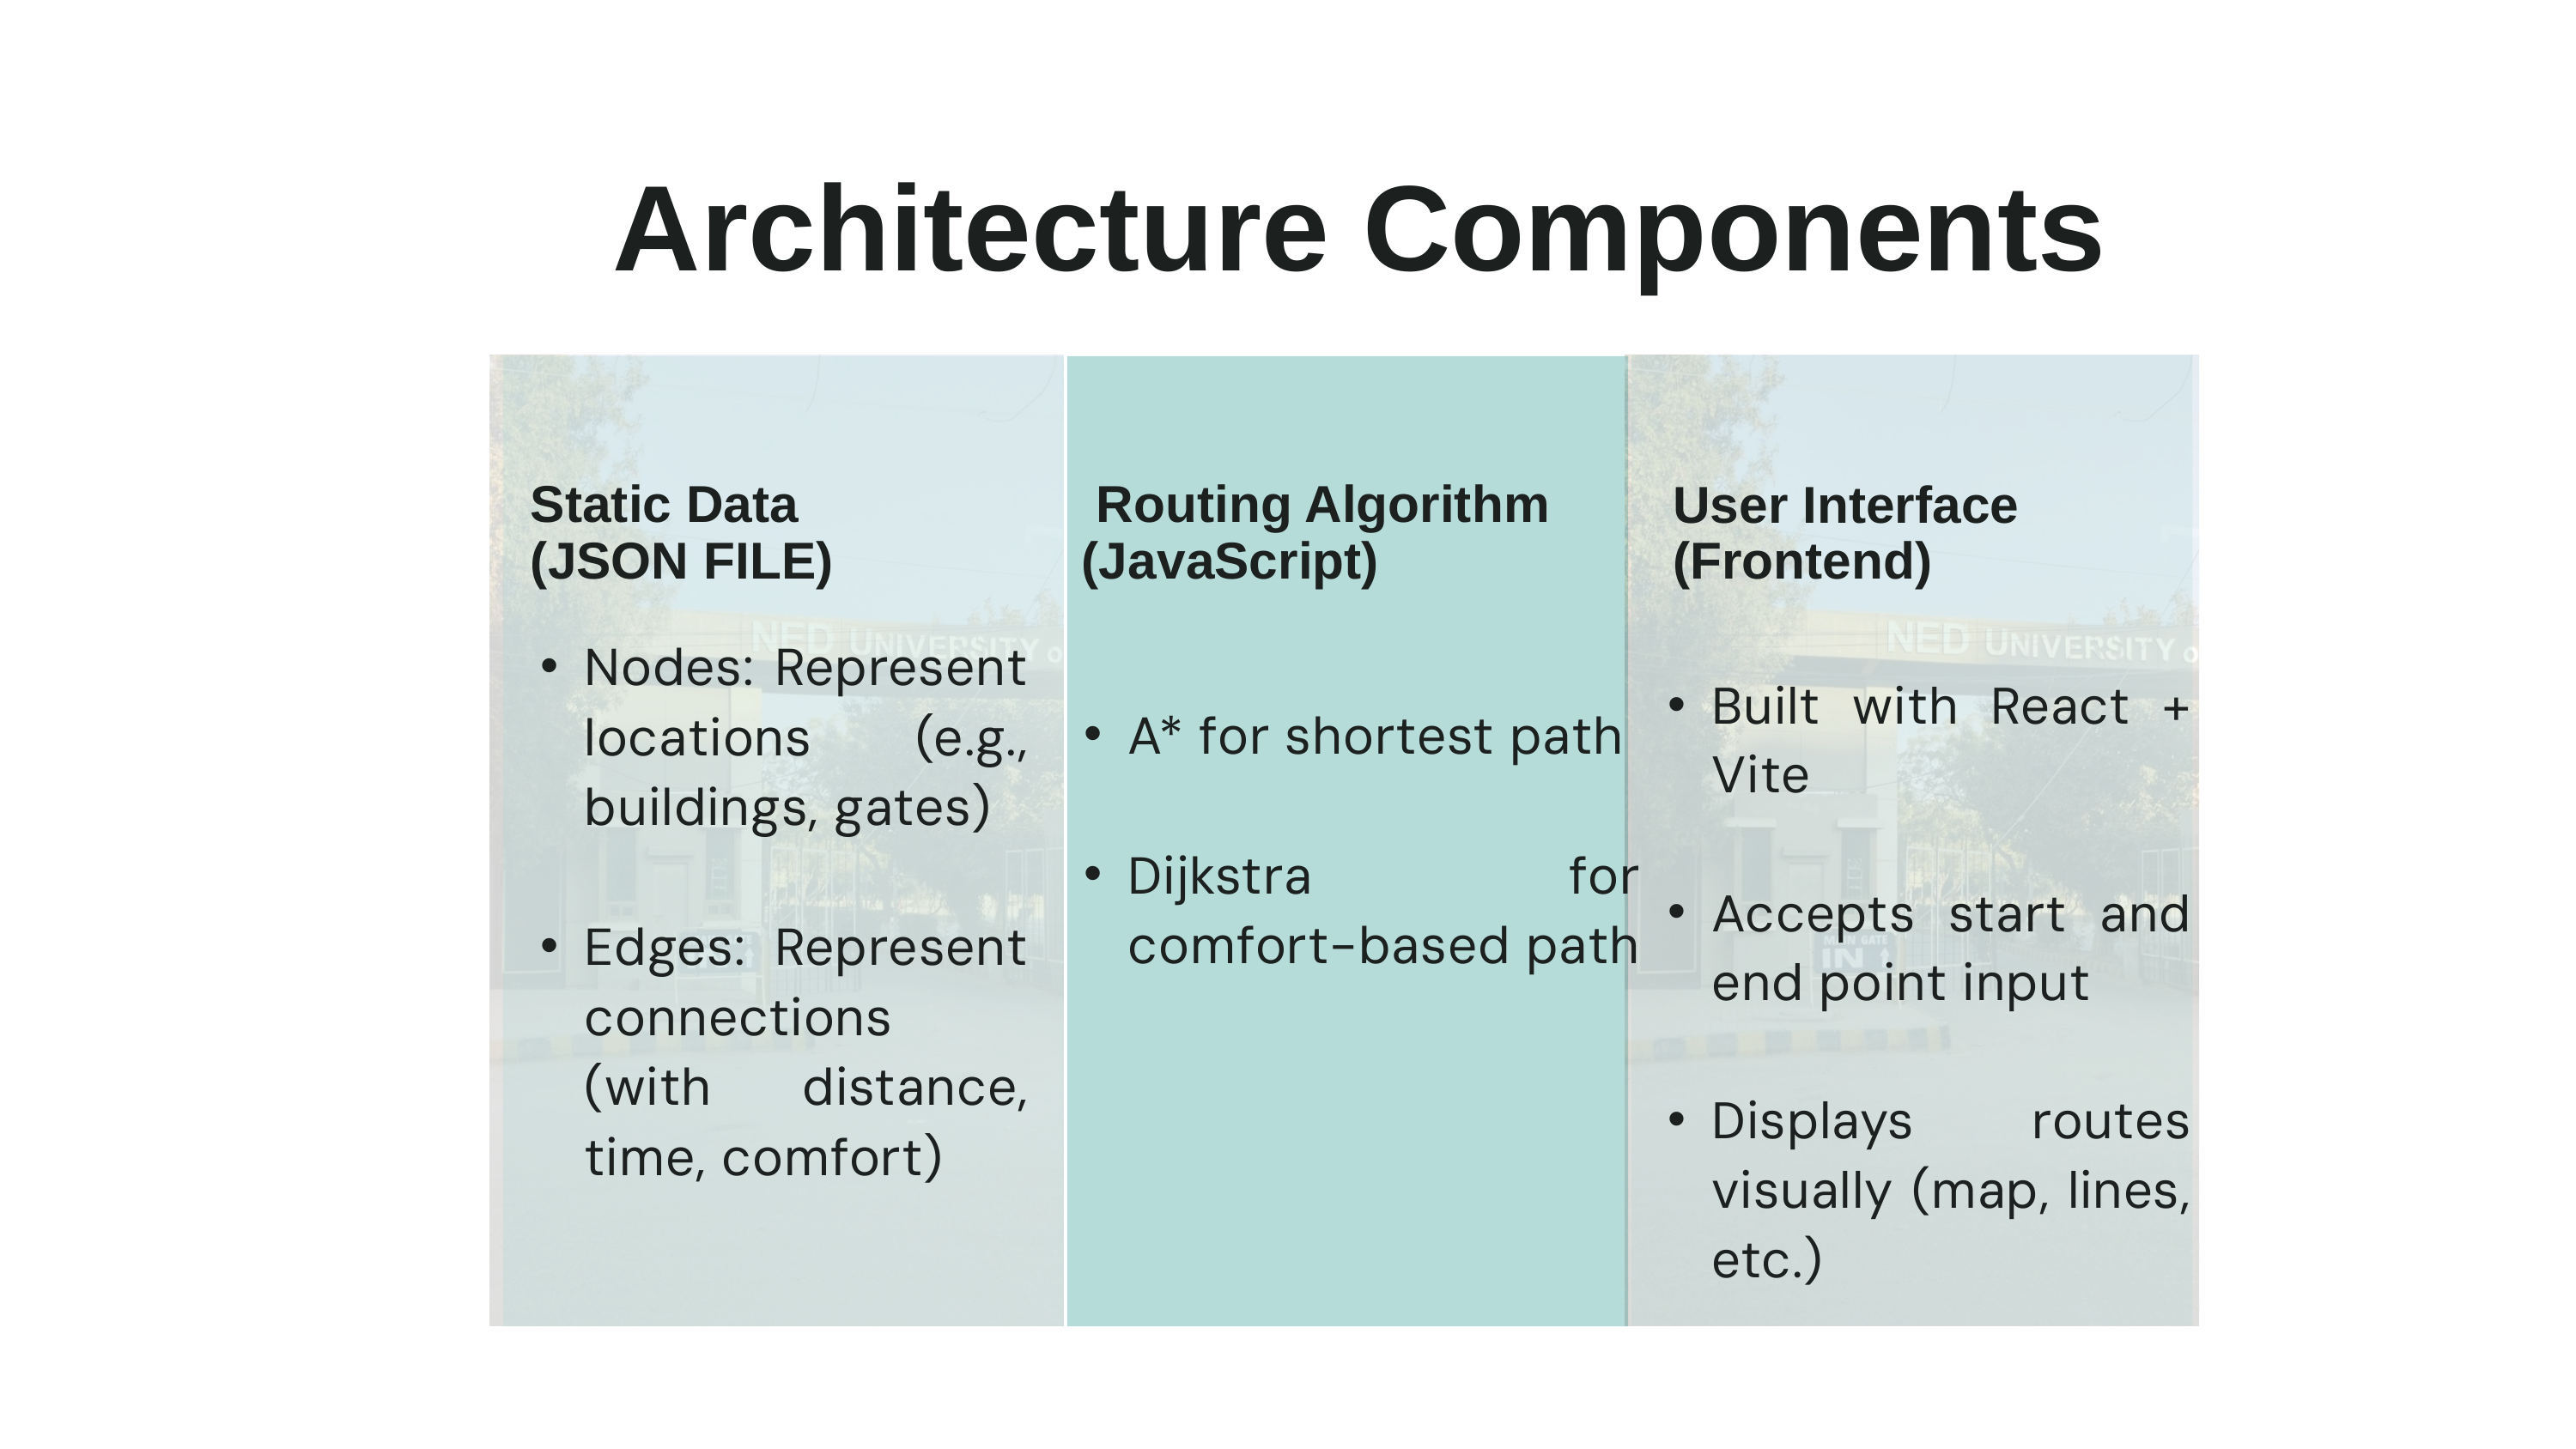

Architecture Components

Static Data (JSON FILE)
 Routing Algorithm (JavaScript)
User Interface (Frontend)

Built with React + Vite

Accepts start and end point input

Displays routes visually (map, lines, etc.)

Nodes: Represent locations (e.g., buildings, gates)

Edges: Represent connections (with distance, time, comfort)

A* for shortest path

Dijkstra for comfort-based path